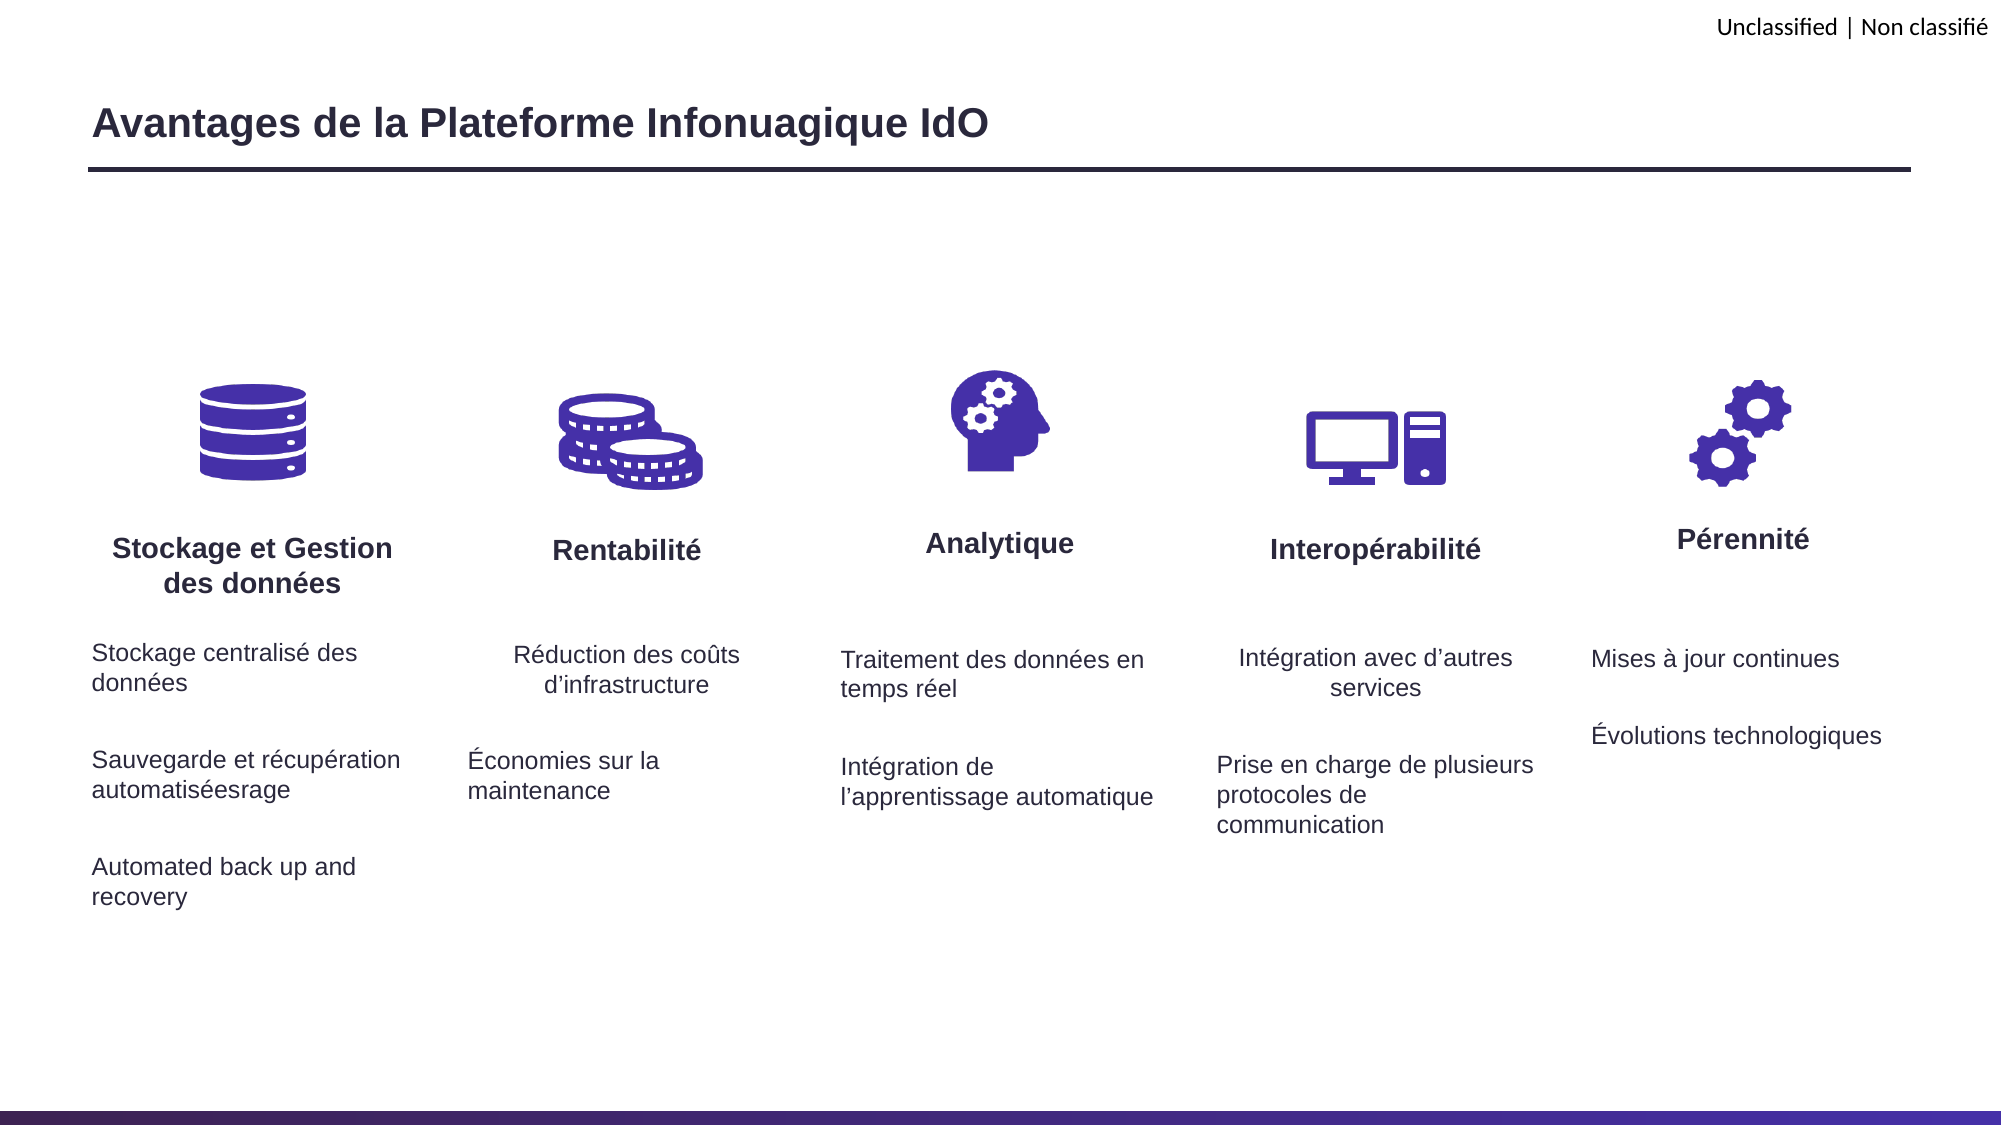

# Avantages de la Plateforme Infonuagique IdO
Stockage et Gestion des données
Stockage centralisé des données

Sauvegarde et récupération automatiséesrage

Automated back up and recovery
Rentabilité

Réduction des coûts d’infrastructure

Économies sur la maintenance
Analytique
Traitement des données en temps réel

Intégration de l’apprentissage automatique
Interopérabilité

Intégration avec d’autres services

Prise en charge de plusieurs protocoles de communication
Pérennité

Mises à jour continues

Évolutions technologiques